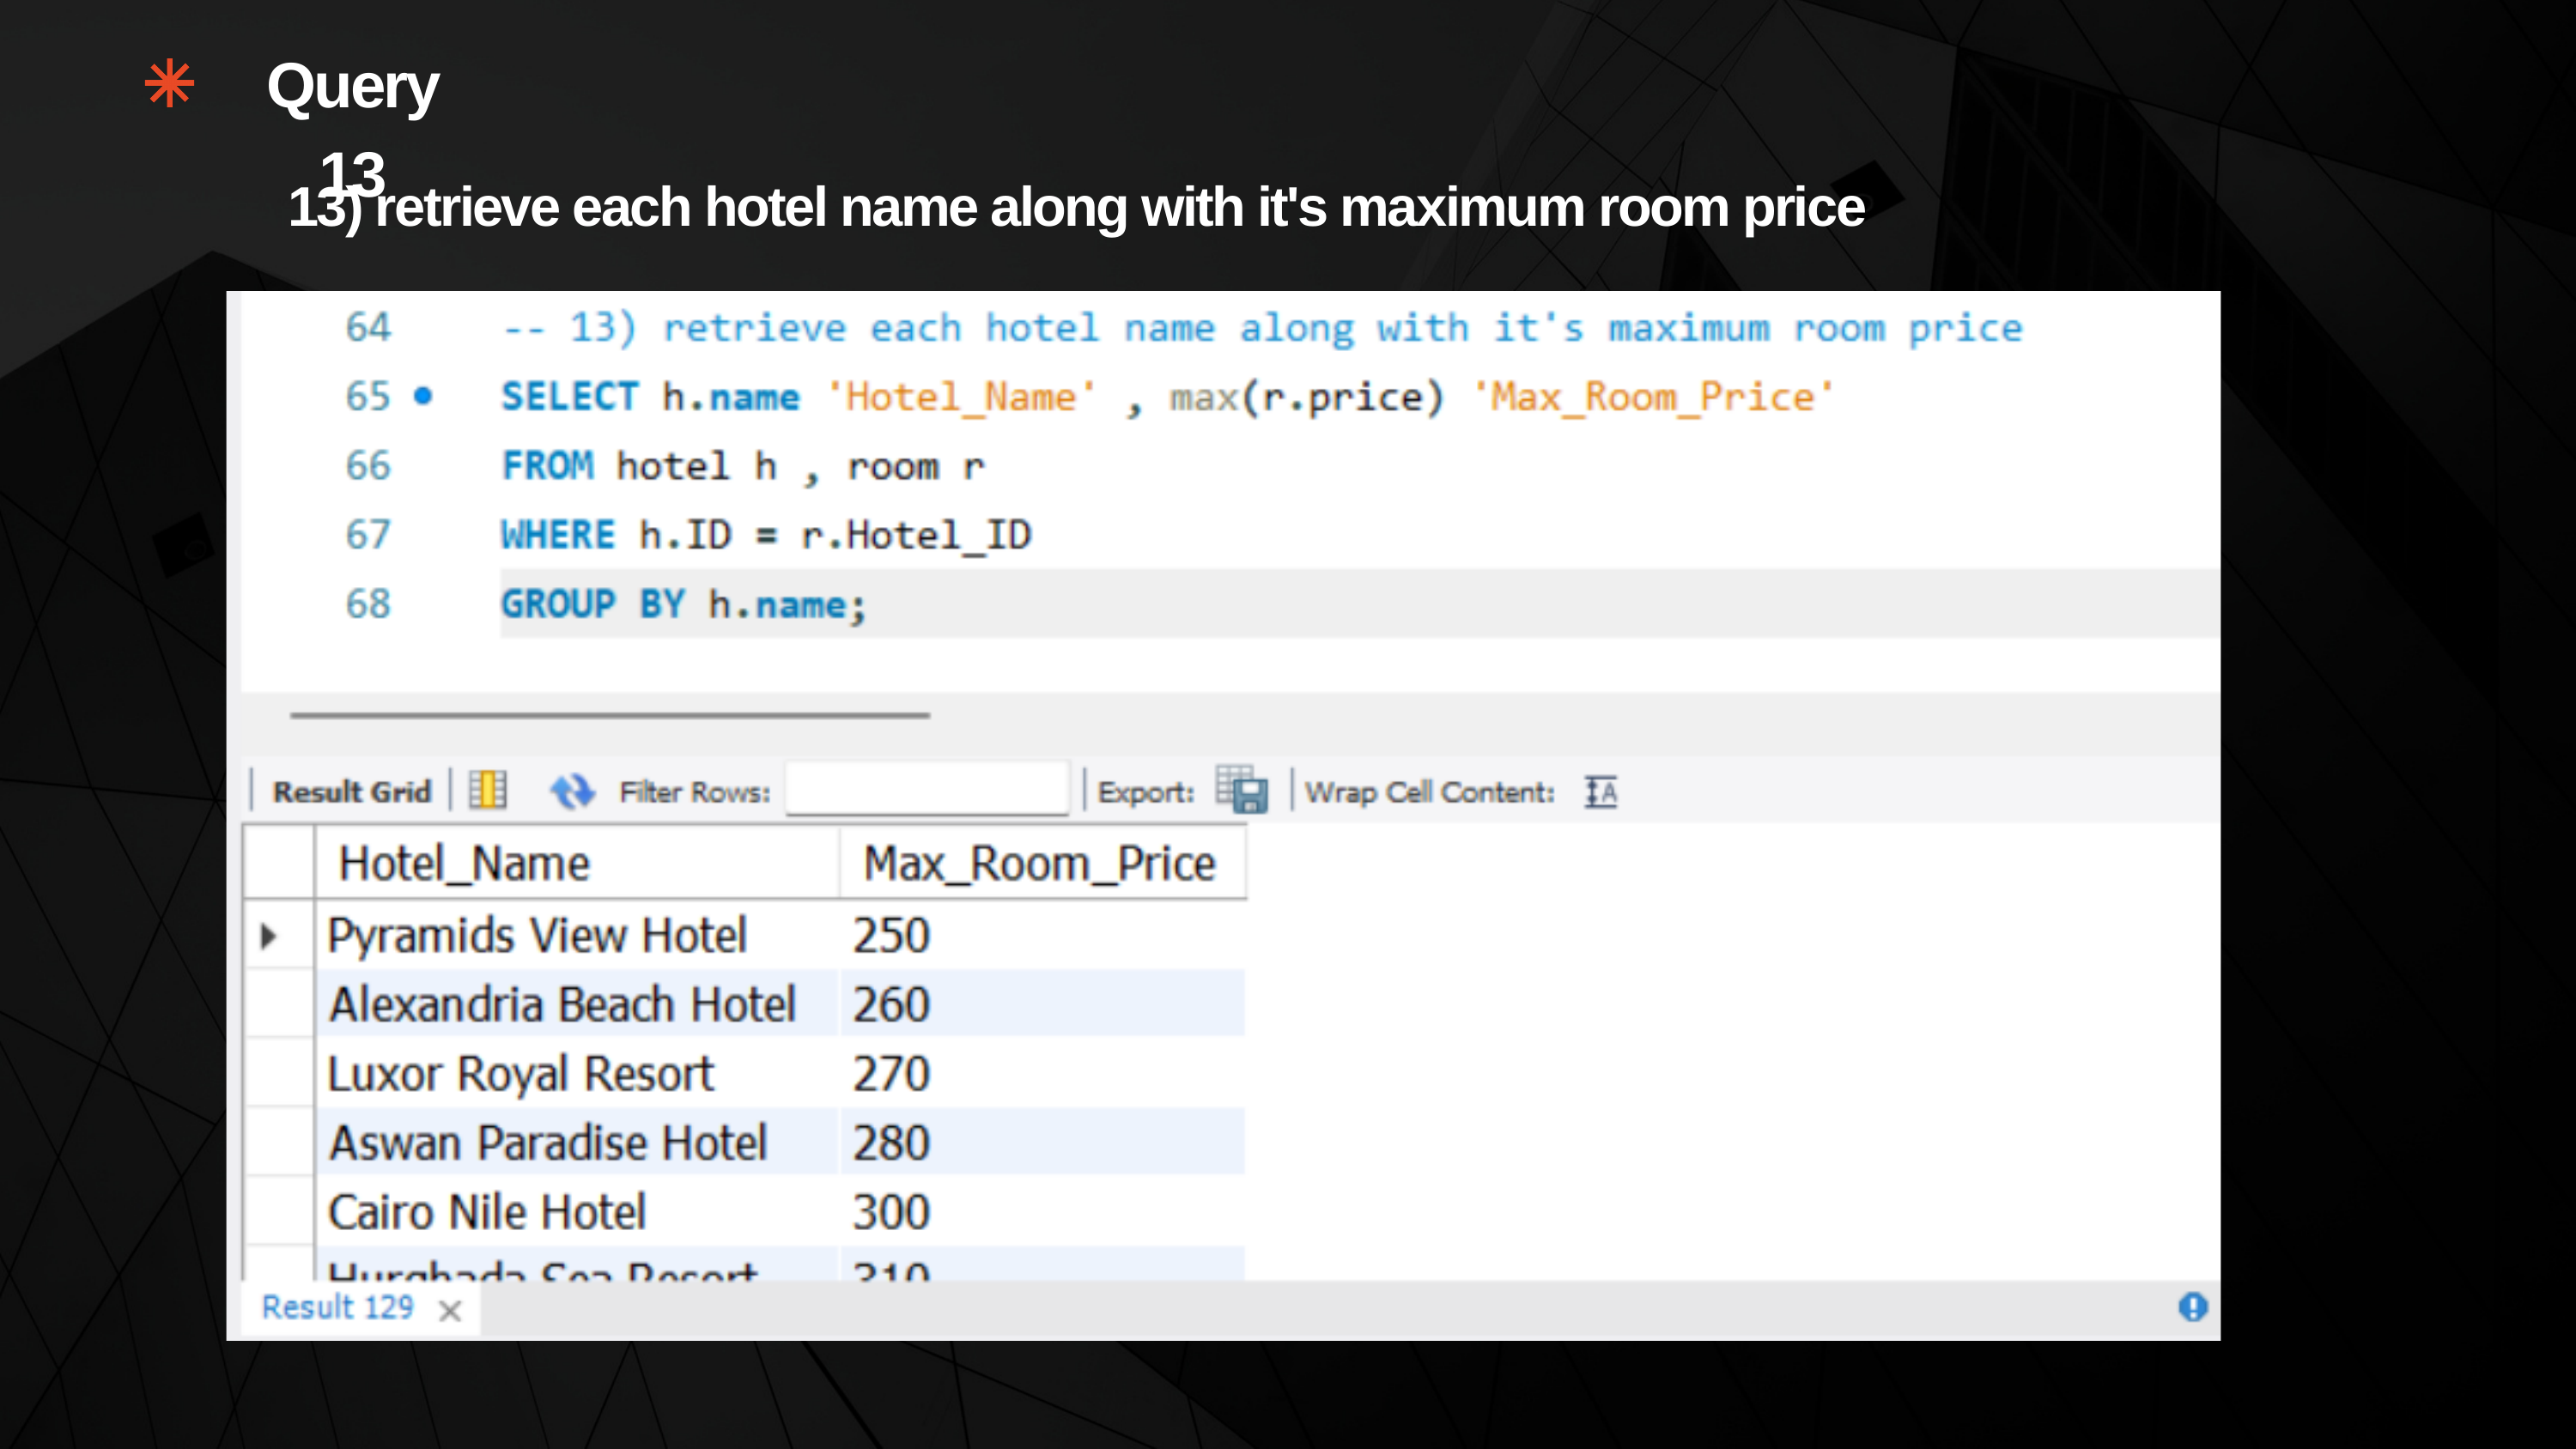

Query 13

13) retrieve each hotel name along with it's maximum room price